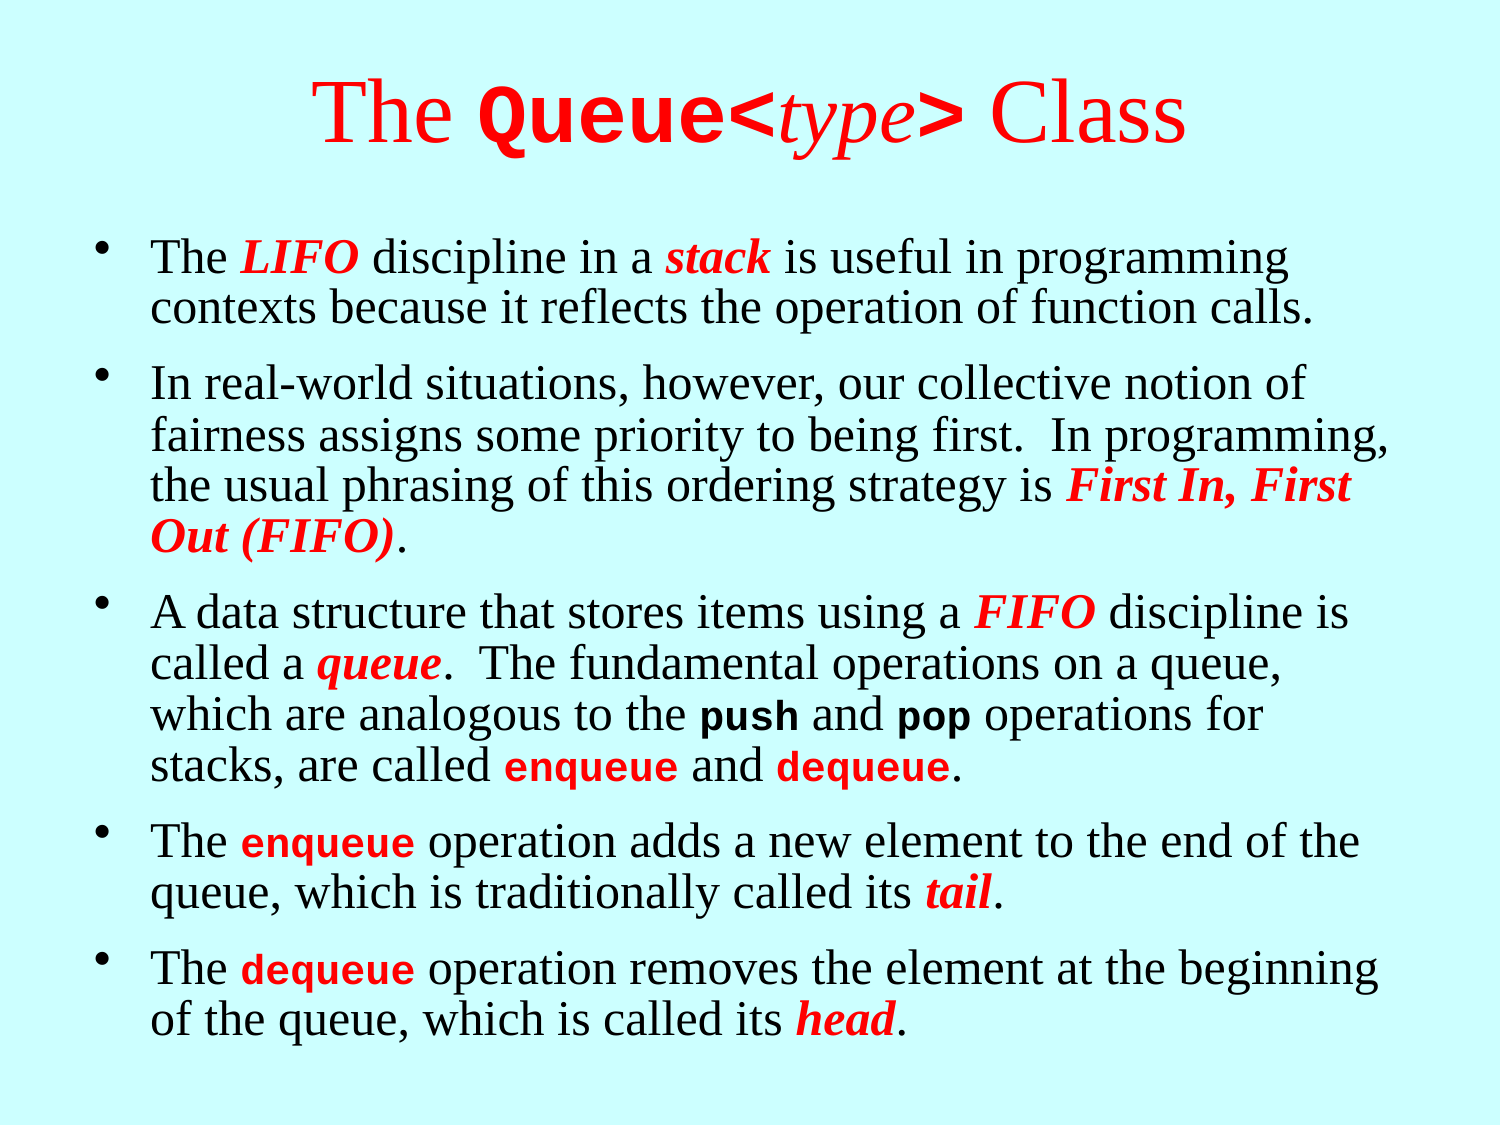

# The Queue<type> Class
The LIFO discipline in a stack is useful in programming contexts because it reflects the operation of function calls.
In real-world situations, however, our collective notion of fairness assigns some priority to being first.  In programming, the usual phrasing of this ordering strategy is First In, First Out (FIFO).
A data structure that stores items using a FIFO discipline is called a queue.  The fundamental operations on a queue, which are analogous to the push and pop operations for stacks, are called enqueue and dequeue.
The enqueue operation adds a new element to the end of the queue, which is traditionally called its tail.
The dequeue operation removes the element at the beginning of the queue, which is called its head.